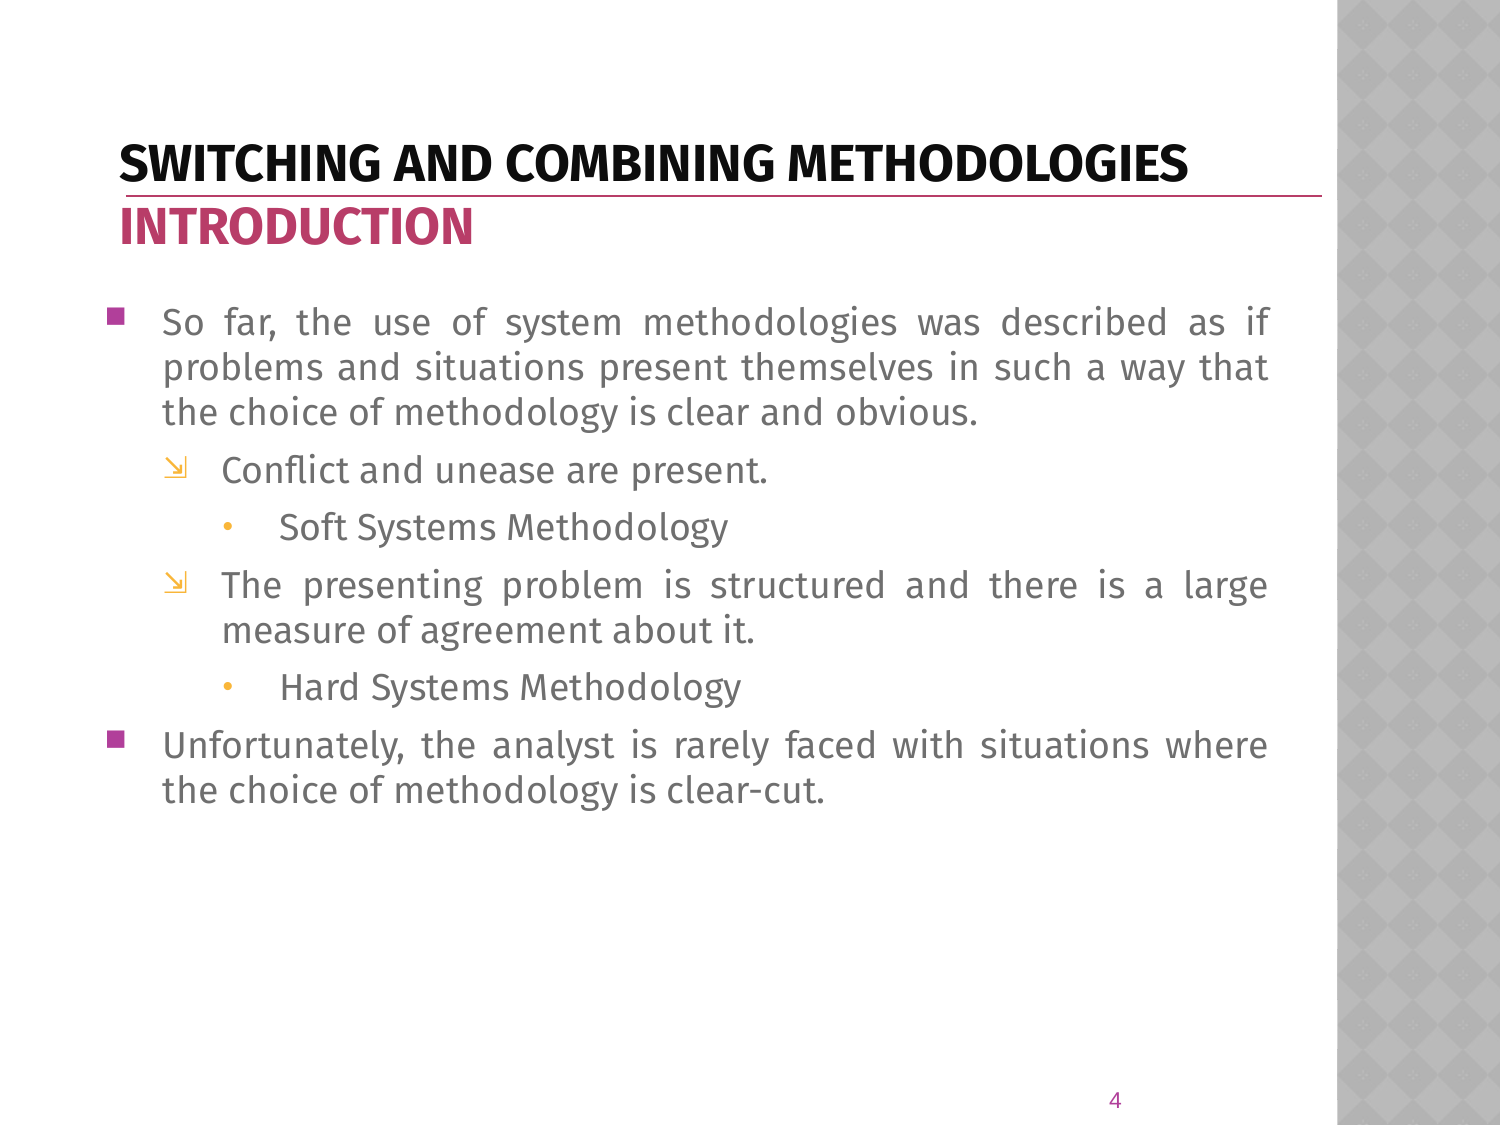

# SWITCHING AND COMBINING METHODOLOGIES INTRODUCTION
So far, the use of system methodologies was described as if problems and situations present themselves in such a way that the choice of methodology is clear and obvious.
Conflict and unease are present.
Soft Systems Methodology
The presenting problem is structured and there is a large measure of agreement about it.
Hard Systems Methodology
Unfortunately, the analyst is rarely faced with situations where the choice of methodology is clear-cut.
4